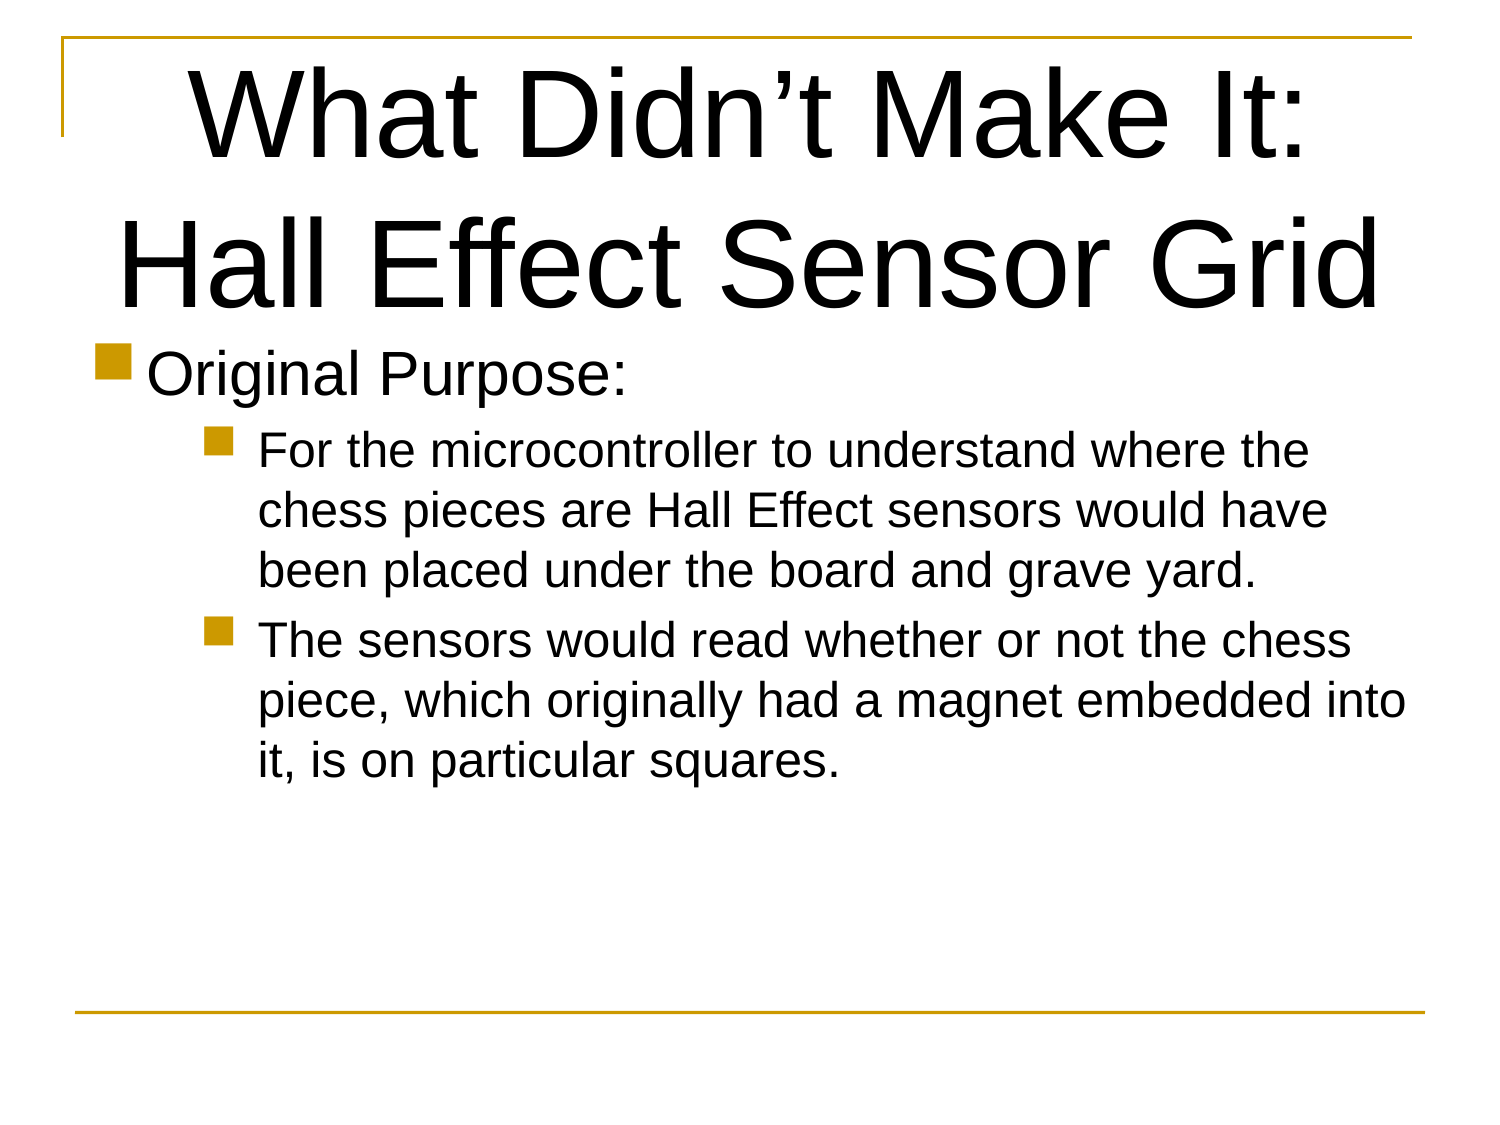

# What Didn’t Make It: Hall Effect Sensor Grid
Original Purpose:
For the microcontroller to understand where the chess pieces are Hall Effect sensors would have been placed under the board and grave yard.
The sensors would read whether or not the chess piece, which originally had a magnet embedded into it, is on particular squares.